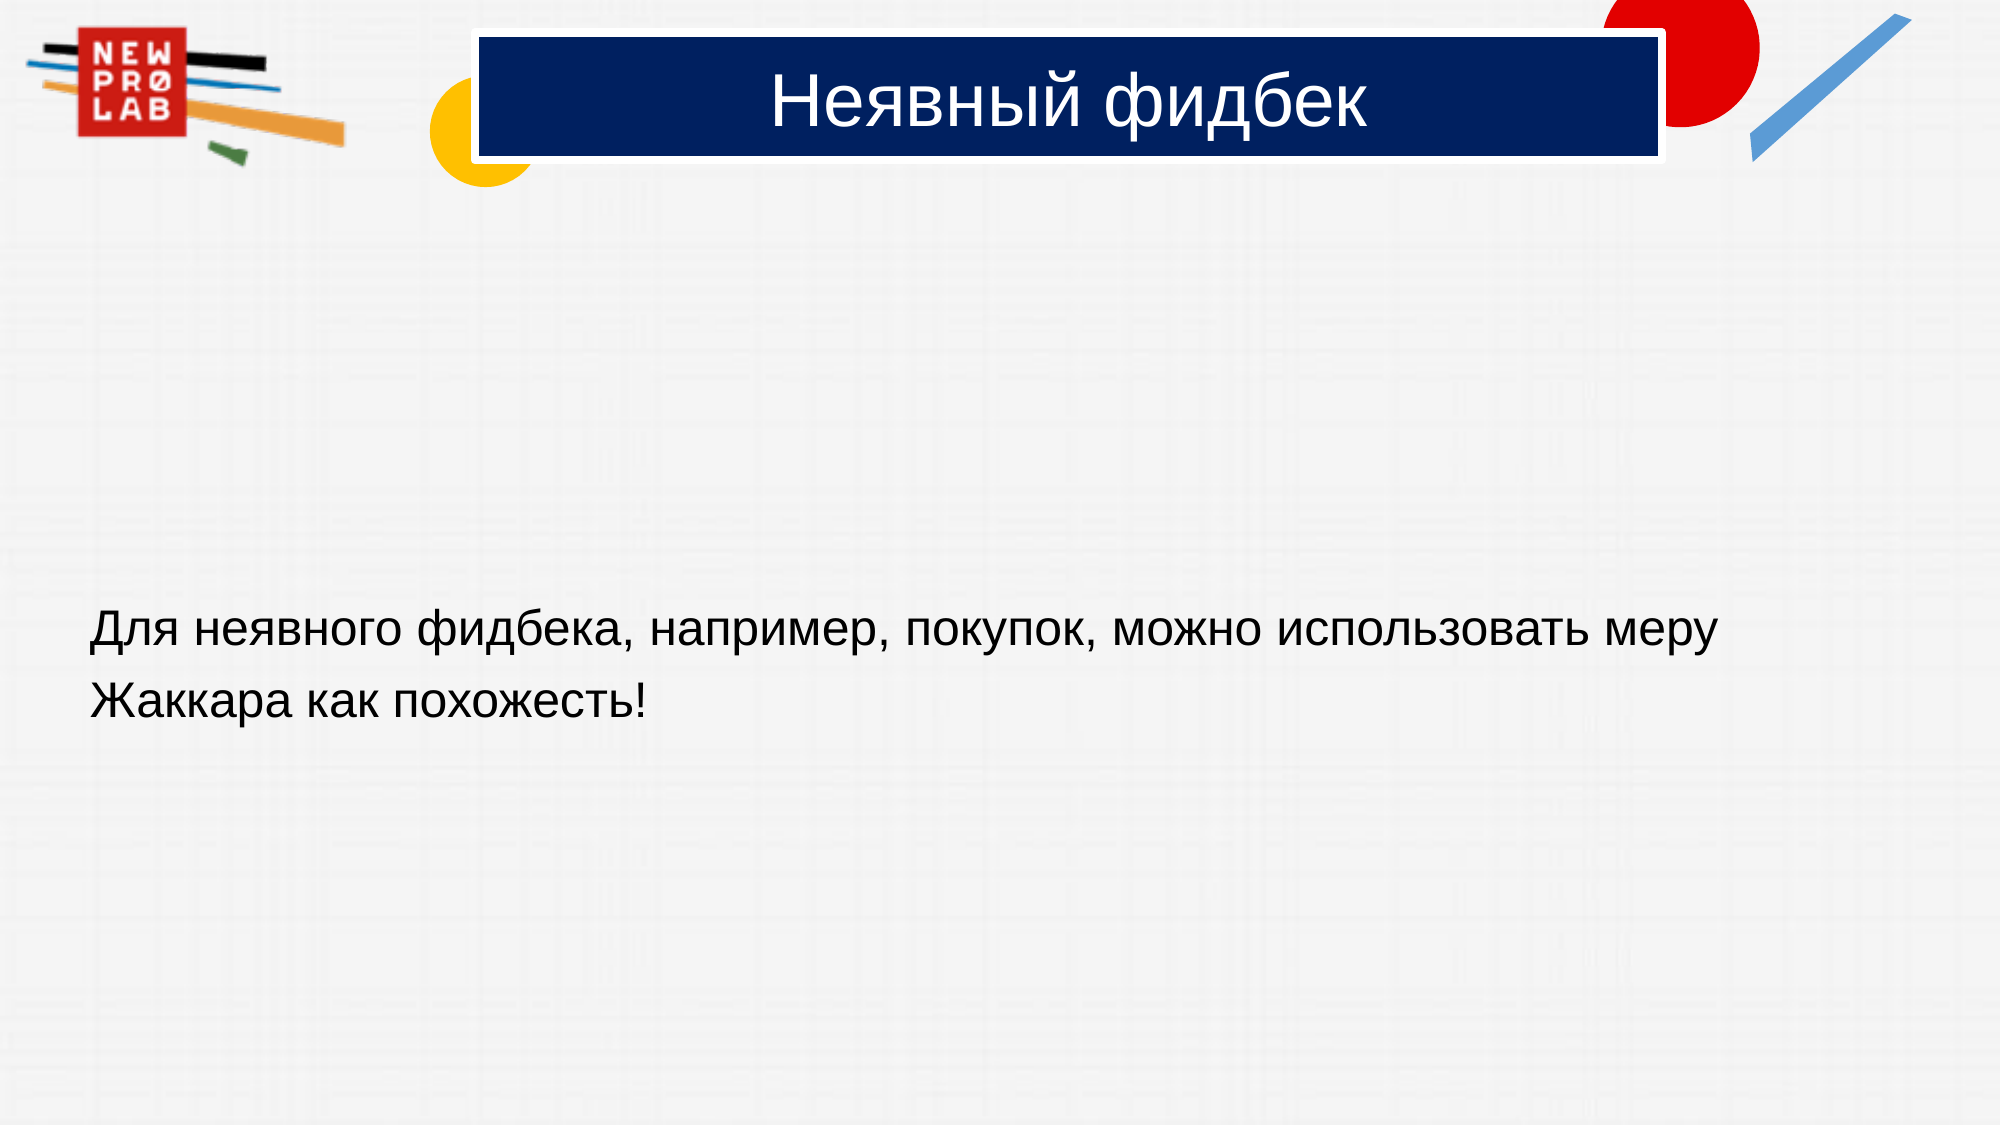

# Неявный фидбек
Для неявного фидбека, например, покупок, можно использовать меру Жаккара как похожесть!